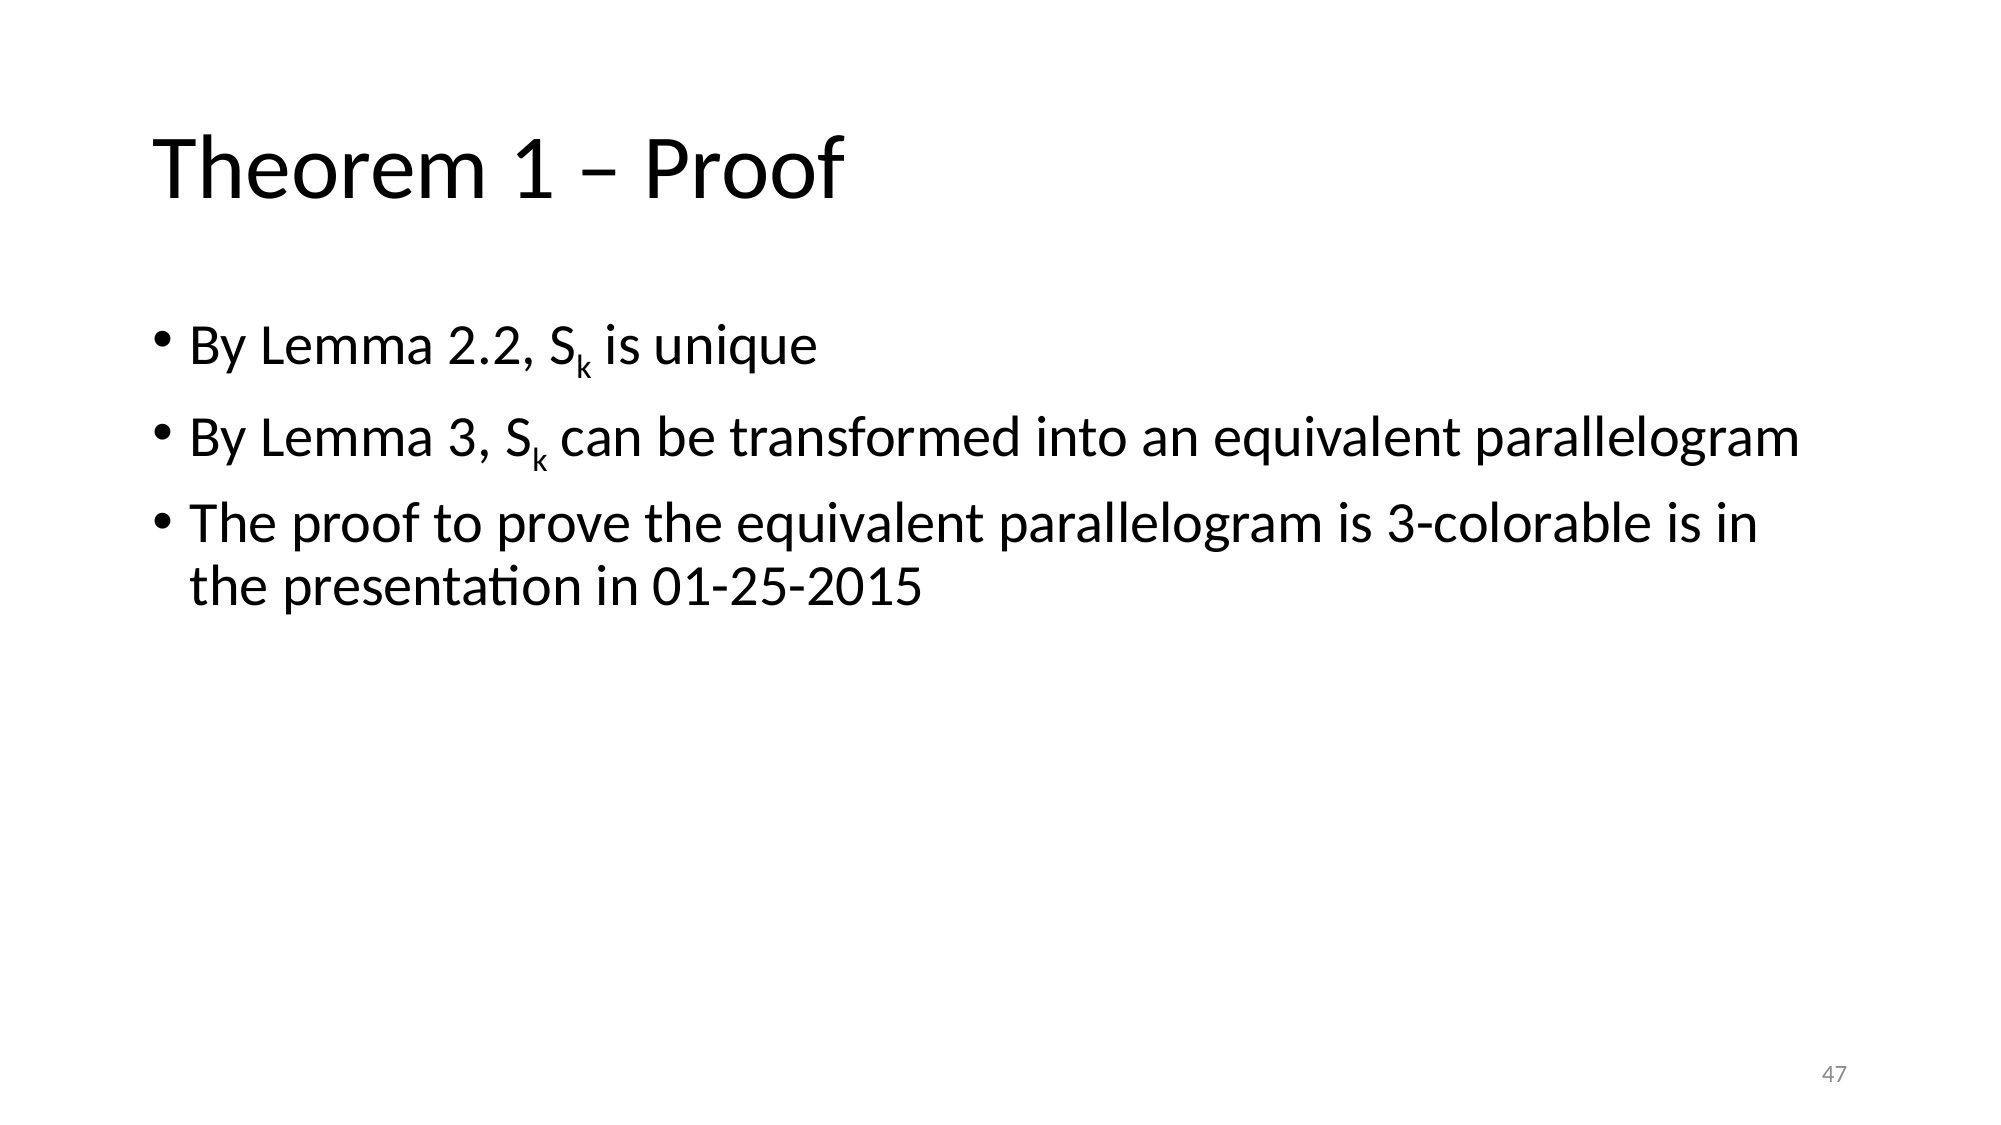

# Theorem 1 – Proof
By Lemma 2.2, Sk is unique
By Lemma 3, Sk can be transformed into an equivalent parallelogram
The proof to prove the equivalent parallelogram is 3-colorable is in the presentation in 01-25-2015

47